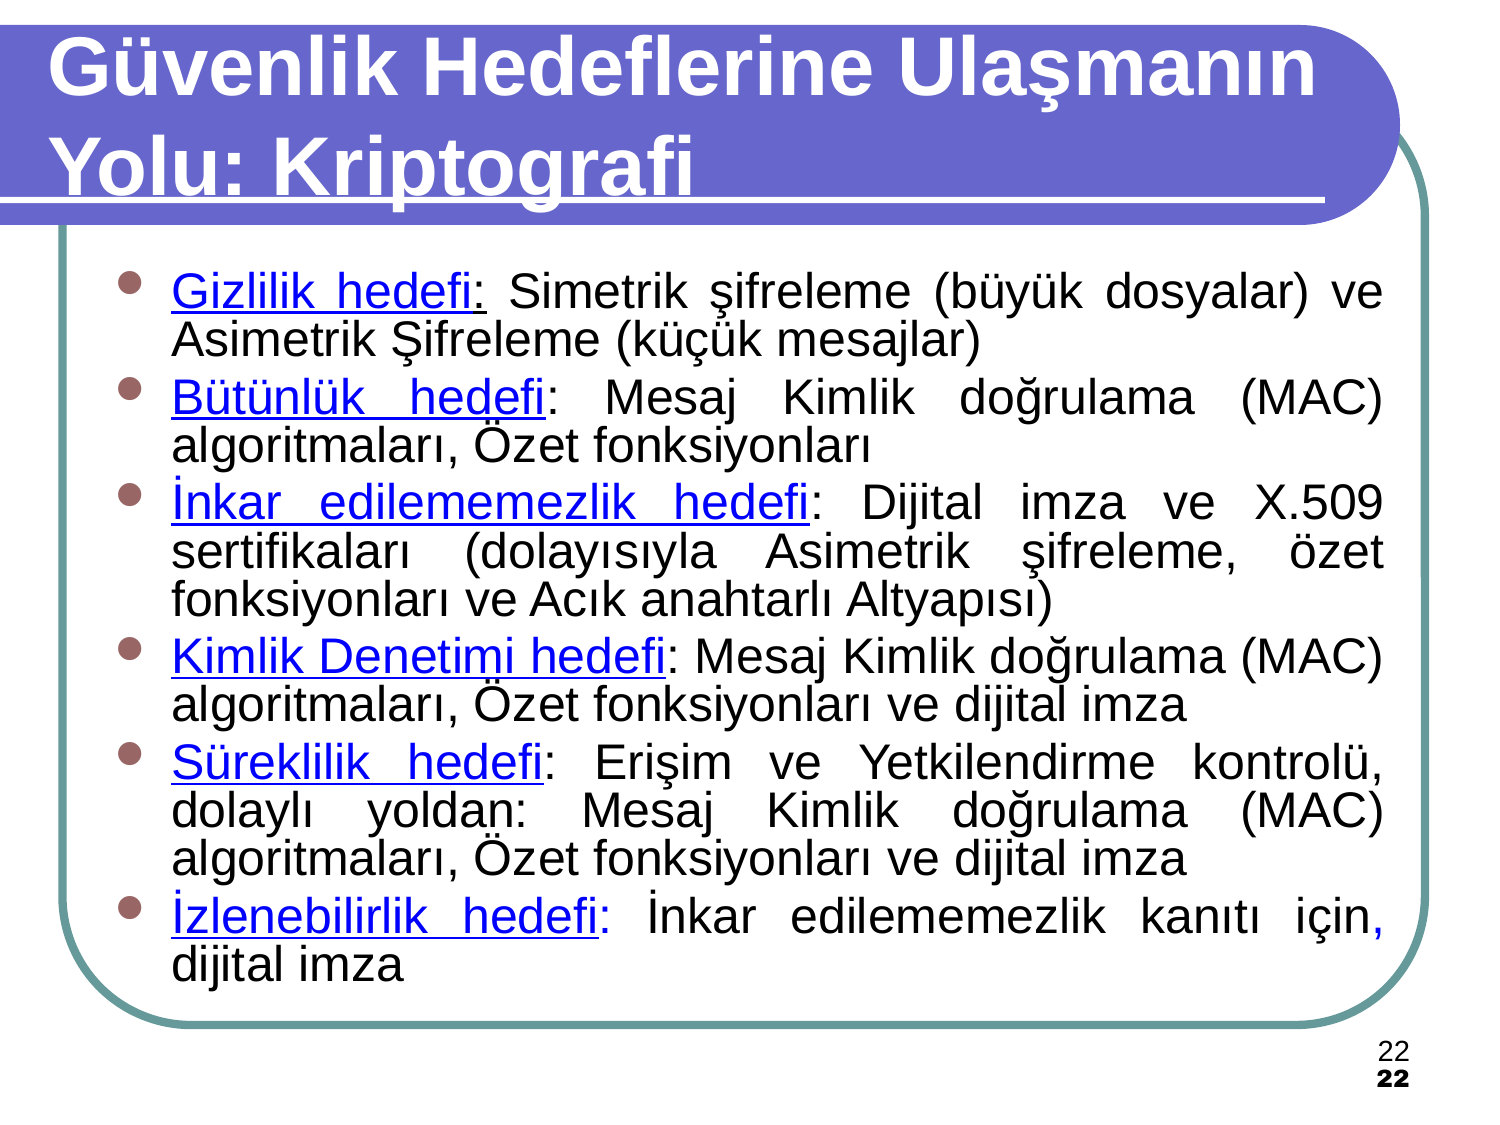

# Güvenlik Hedeflerine Ulaşmanın Yolu: Kriptografi
Gizlilik hedefi: Simetrik şifreleme (büyük dosyalar) ve Asimetrik Şifreleme (küçük mesajlar)
Bütünlük hedefi: Mesaj Kimlik doğrulama (MAC) algoritmaları, Özet fonksiyonları
İnkar edilememezlik hedefi: Dijital imza ve X.509 sertifikaları (dolayısıyla Asimetrik şifreleme, özet fonksiyonları ve Acık anahtarlı Altyapısı)
Kimlik Denetimi hedefi: Mesaj Kimlik doğrulama (MAC) algoritmaları, Özet fonksiyonları ve dijital imza
Süreklilik hedefi: Erişim ve Yetkilendirme kontrolü, dolaylı yoldan: Mesaj Kimlik doğrulama (MAC) algoritmaları, Özet fonksiyonları ve dijital imza
İzlenebilirlik hedefi: İnkar edilememezlik kanıtı için, dijital imza
22
22